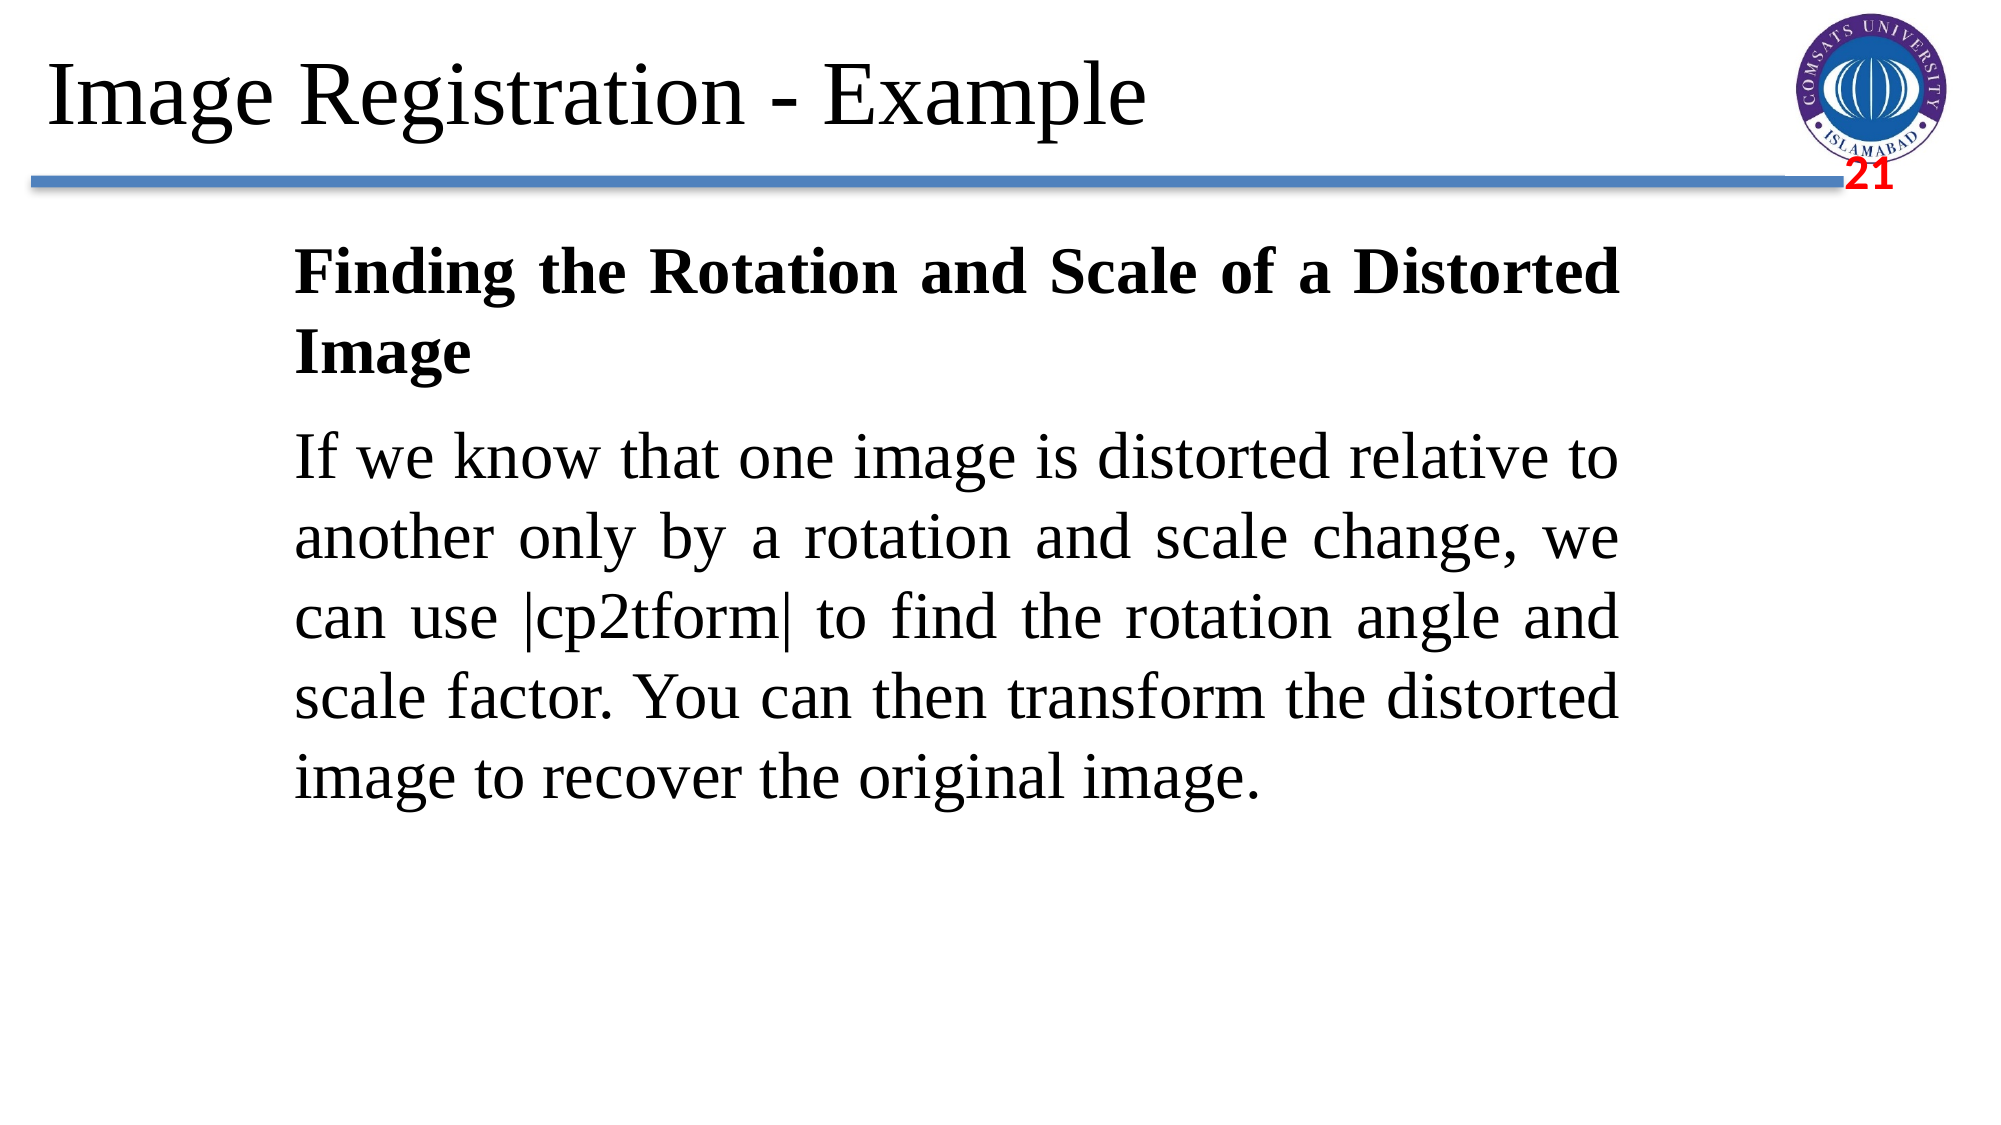

# Image Registration - Example
Finding the Rotation and Scale of a Distorted Image
If we know that one image is distorted relative to another only by a rotation and scale change, we can use |cp2tform| to find the rotation angle and scale factor. You can then transform the distorted image to recover the original image.